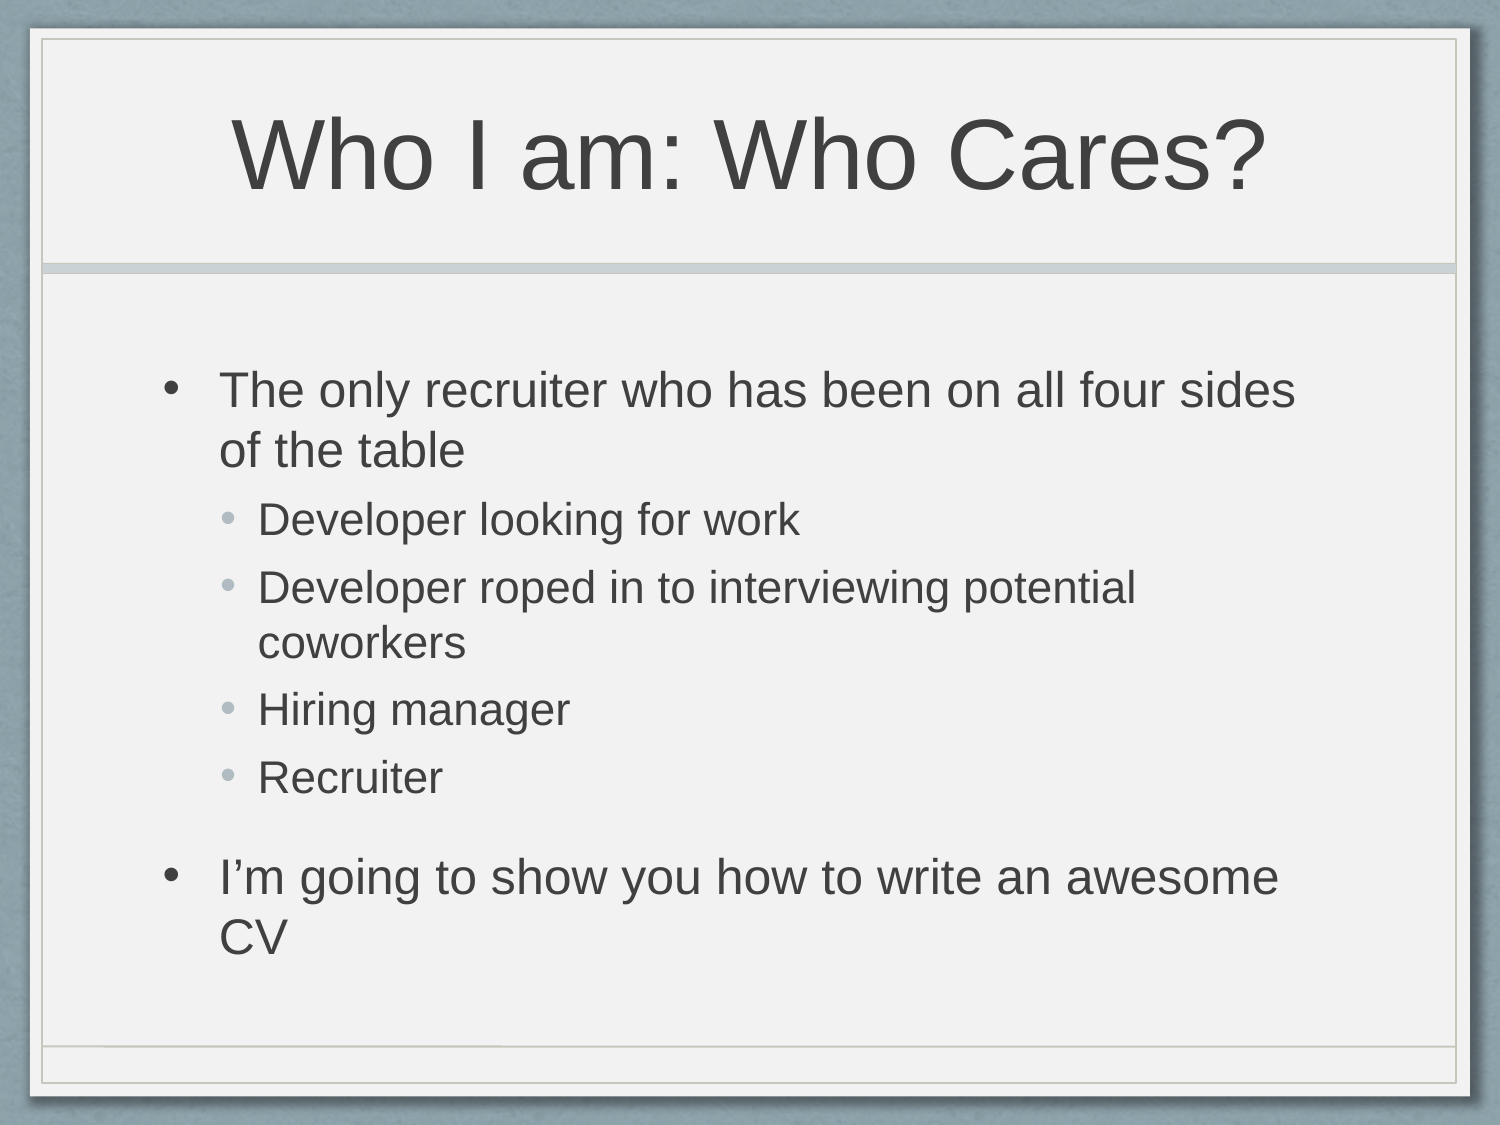

# Who I am: Who Cares?
The only recruiter who has been on all four sides of the table
Developer looking for work
Developer roped in to interviewing potential coworkers
Hiring manager
Recruiter
I’m going to show you how to write an awesome CV